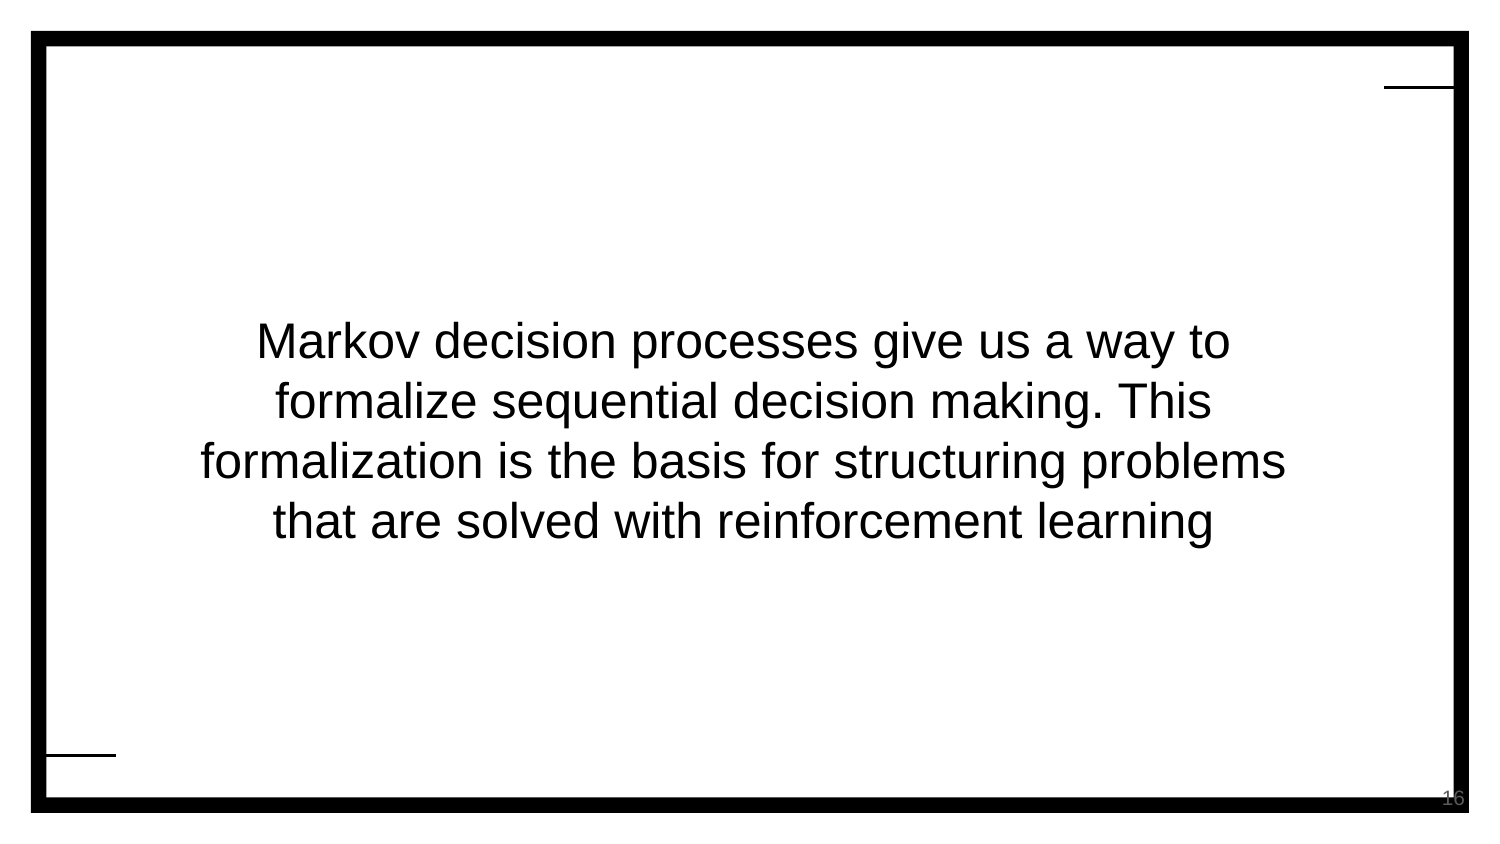

# Markov decision processes give us a way to formalize sequential decision making. This formalization is the basis for structuring problems that are solved with reinforcement learning
16